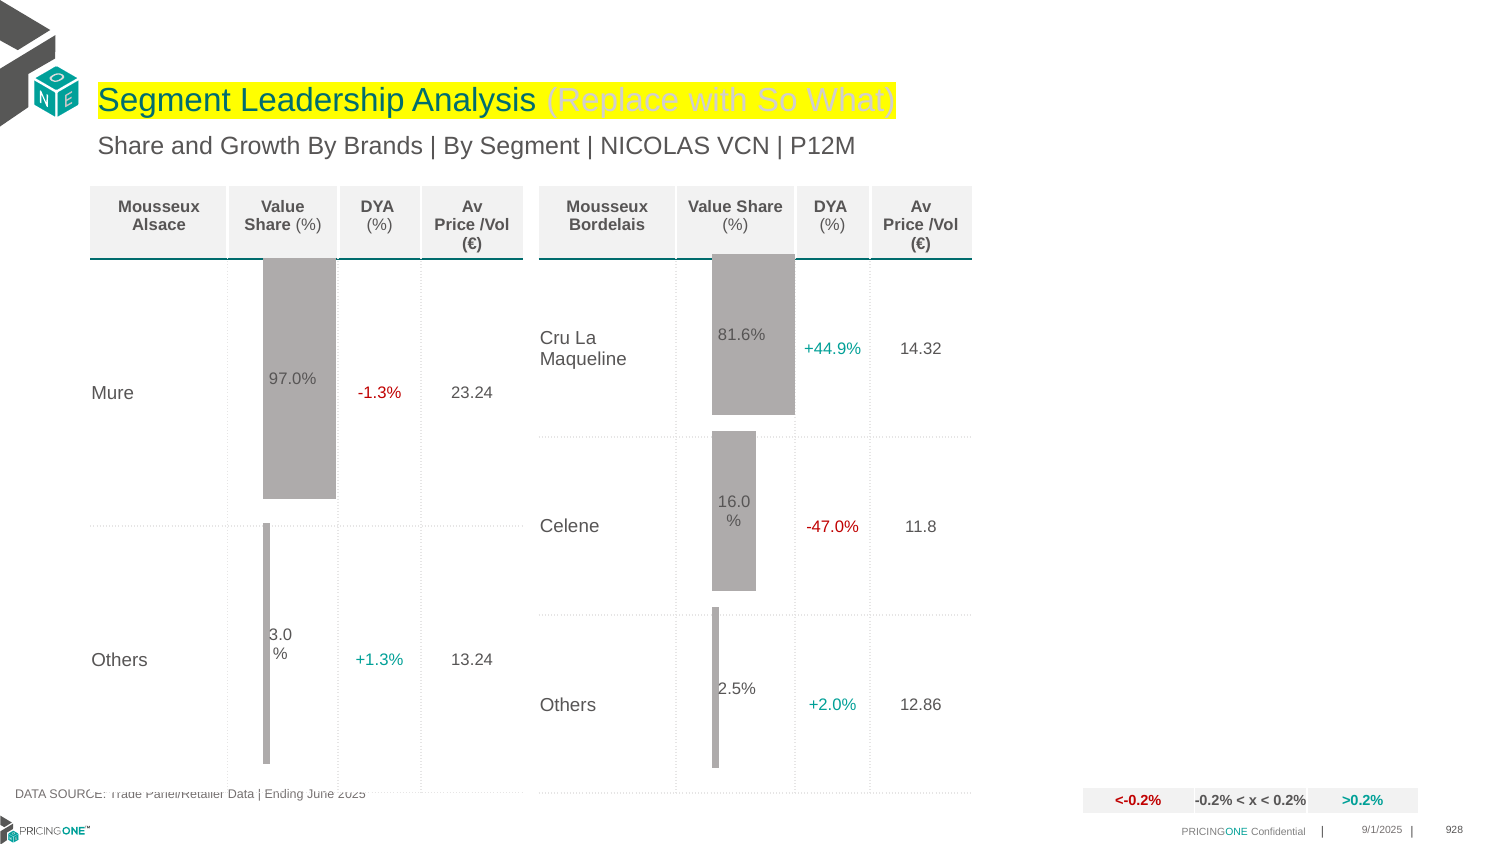

# Segment Leadership Analysis (Replace with So What)
Share and Growth By Brands | By Segment | NICOLAS VCN | P12M
| Mousseux Alsace | Value Share (%) | DYA (%) | Av Price /Vol (€) |
| --- | --- | --- | --- |
| Mure |  | -1.3% | 23.24 |
| Others |  | +1.3% | 13.24 |
| Mousseux Bordelais | Value Share (%) | DYA (%) | Av Price /Vol (€) |
| --- | --- | --- | --- |
| Cru La Maqueline |  | +44.9% | 14.32 |
| Celene |  | -47.0% | 11.8 |
| Others |  | +2.0% | 12.86 |

### Chart

| Category | Mousseux Bordelais | NICOLAS VCN |
|---|---|
|  | 0.8156345800122624 |

### Chart

| Category | Mousseux Alsace | NICOLAS VCN |
|---|---|
|  | 0.9699865004783811 |
DATA SOURCE: Trade Panel/Retailer Data | Ending June 2025
| <-0.2% | -0.2% < x < 0.2% | >0.2% |
| --- | --- | --- |

9/1/2025
928